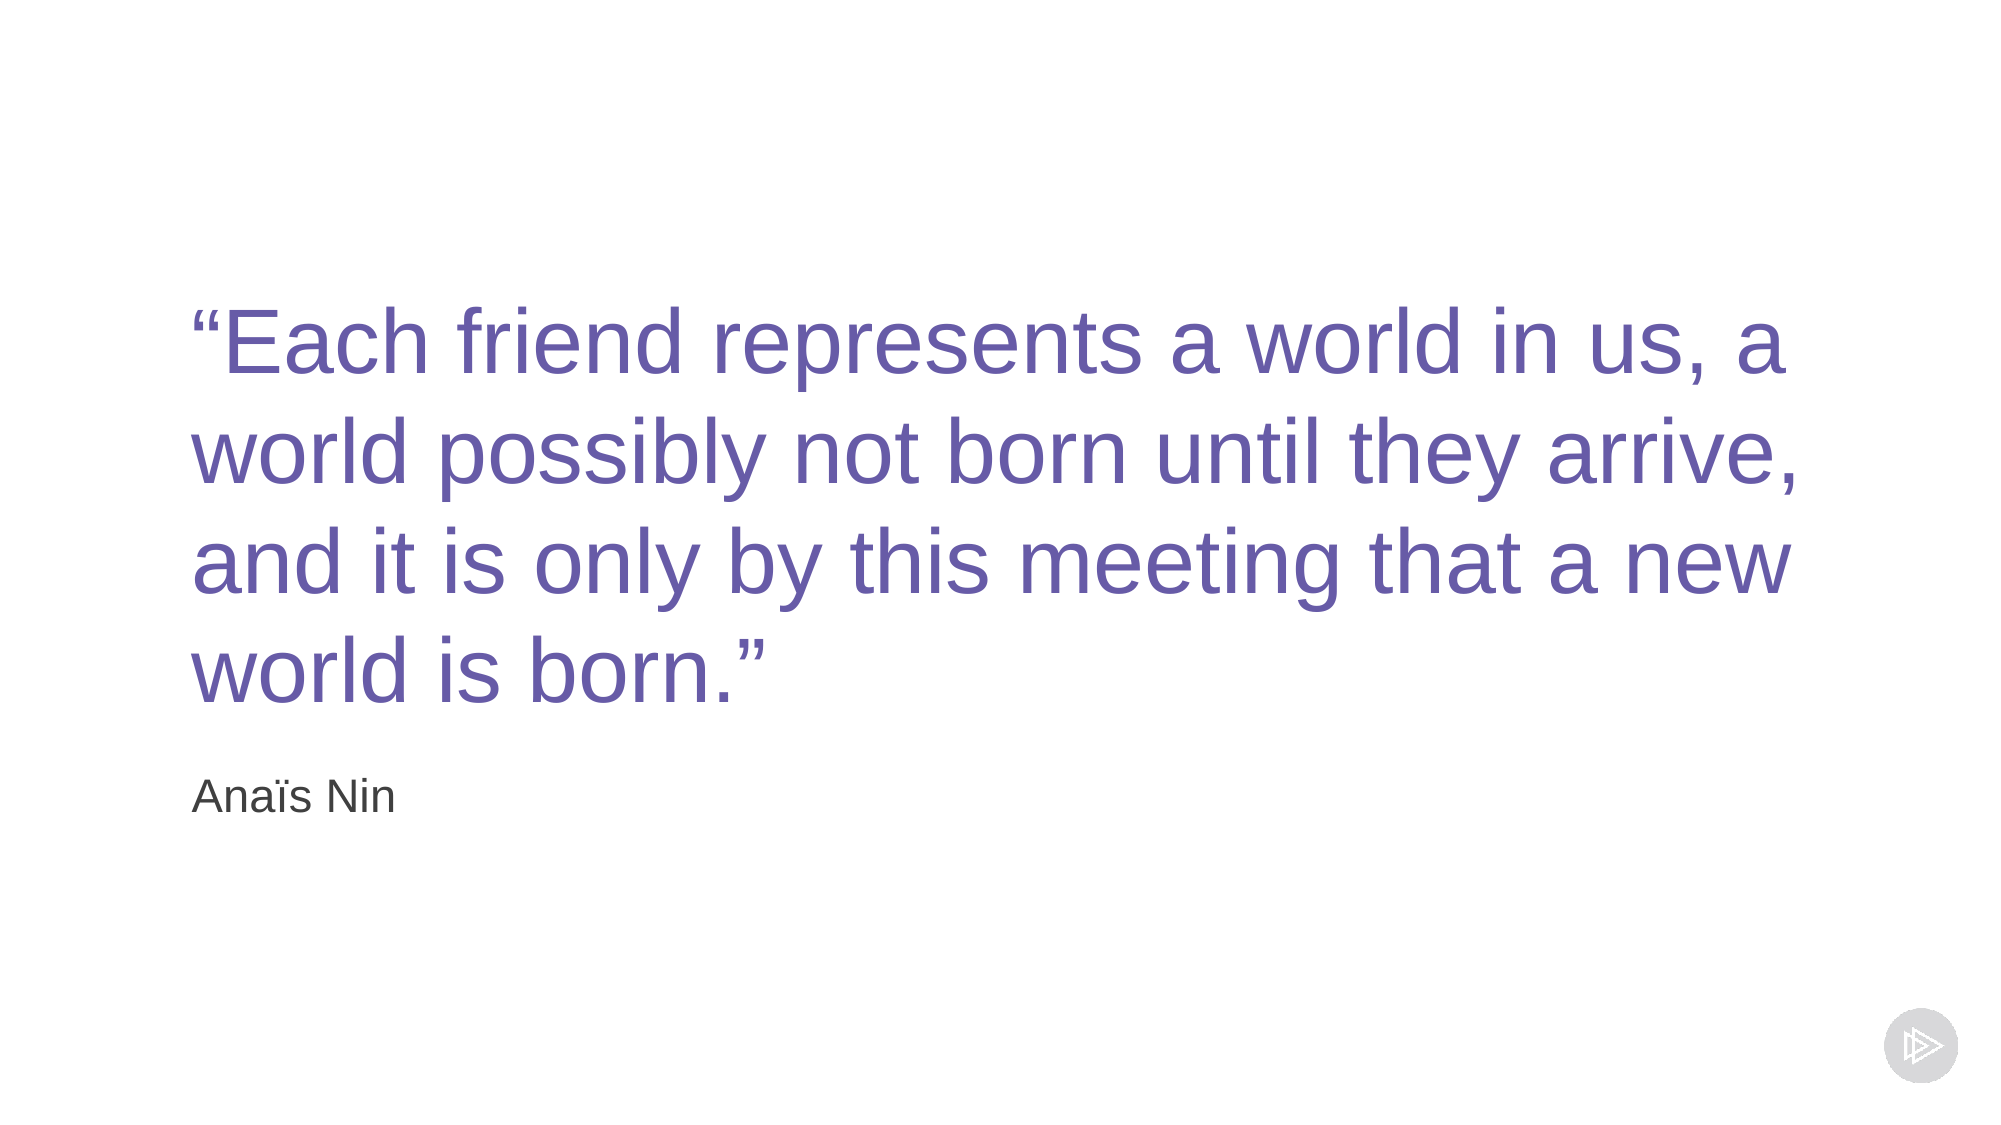

# “Each friend represents a world in us, a world possibly not born until they arrive, and it is only by this meeting that a new world is born.”
Anaïs Nin